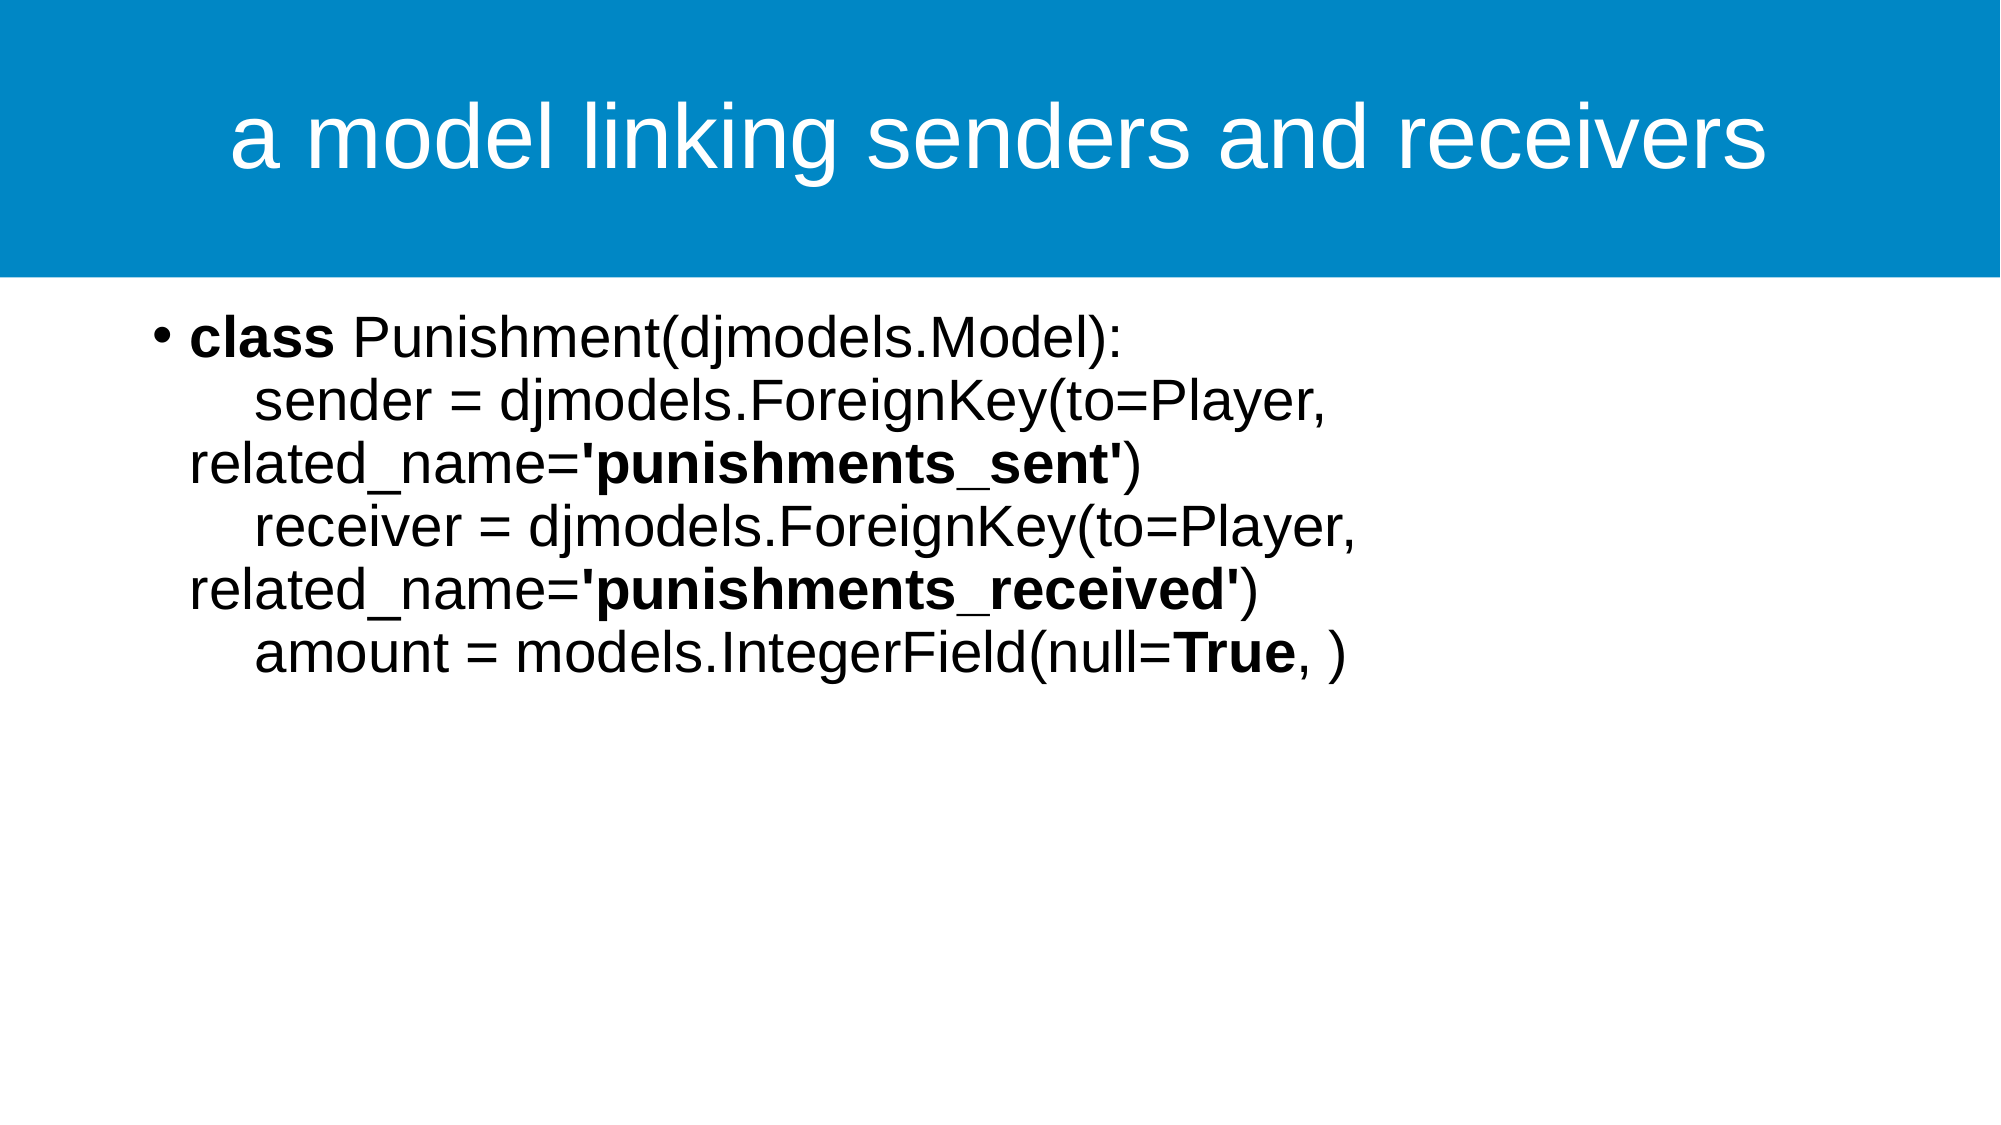

# a model linking senders and receivers
class Punishment(djmodels.Model):
    sender = djmodels.ForeignKey(to=Player, related_name='punishments_sent')
    receiver = djmodels.ForeignKey(to=Player, related_name='punishments_received')
    amount = models.IntegerField(null=True, )